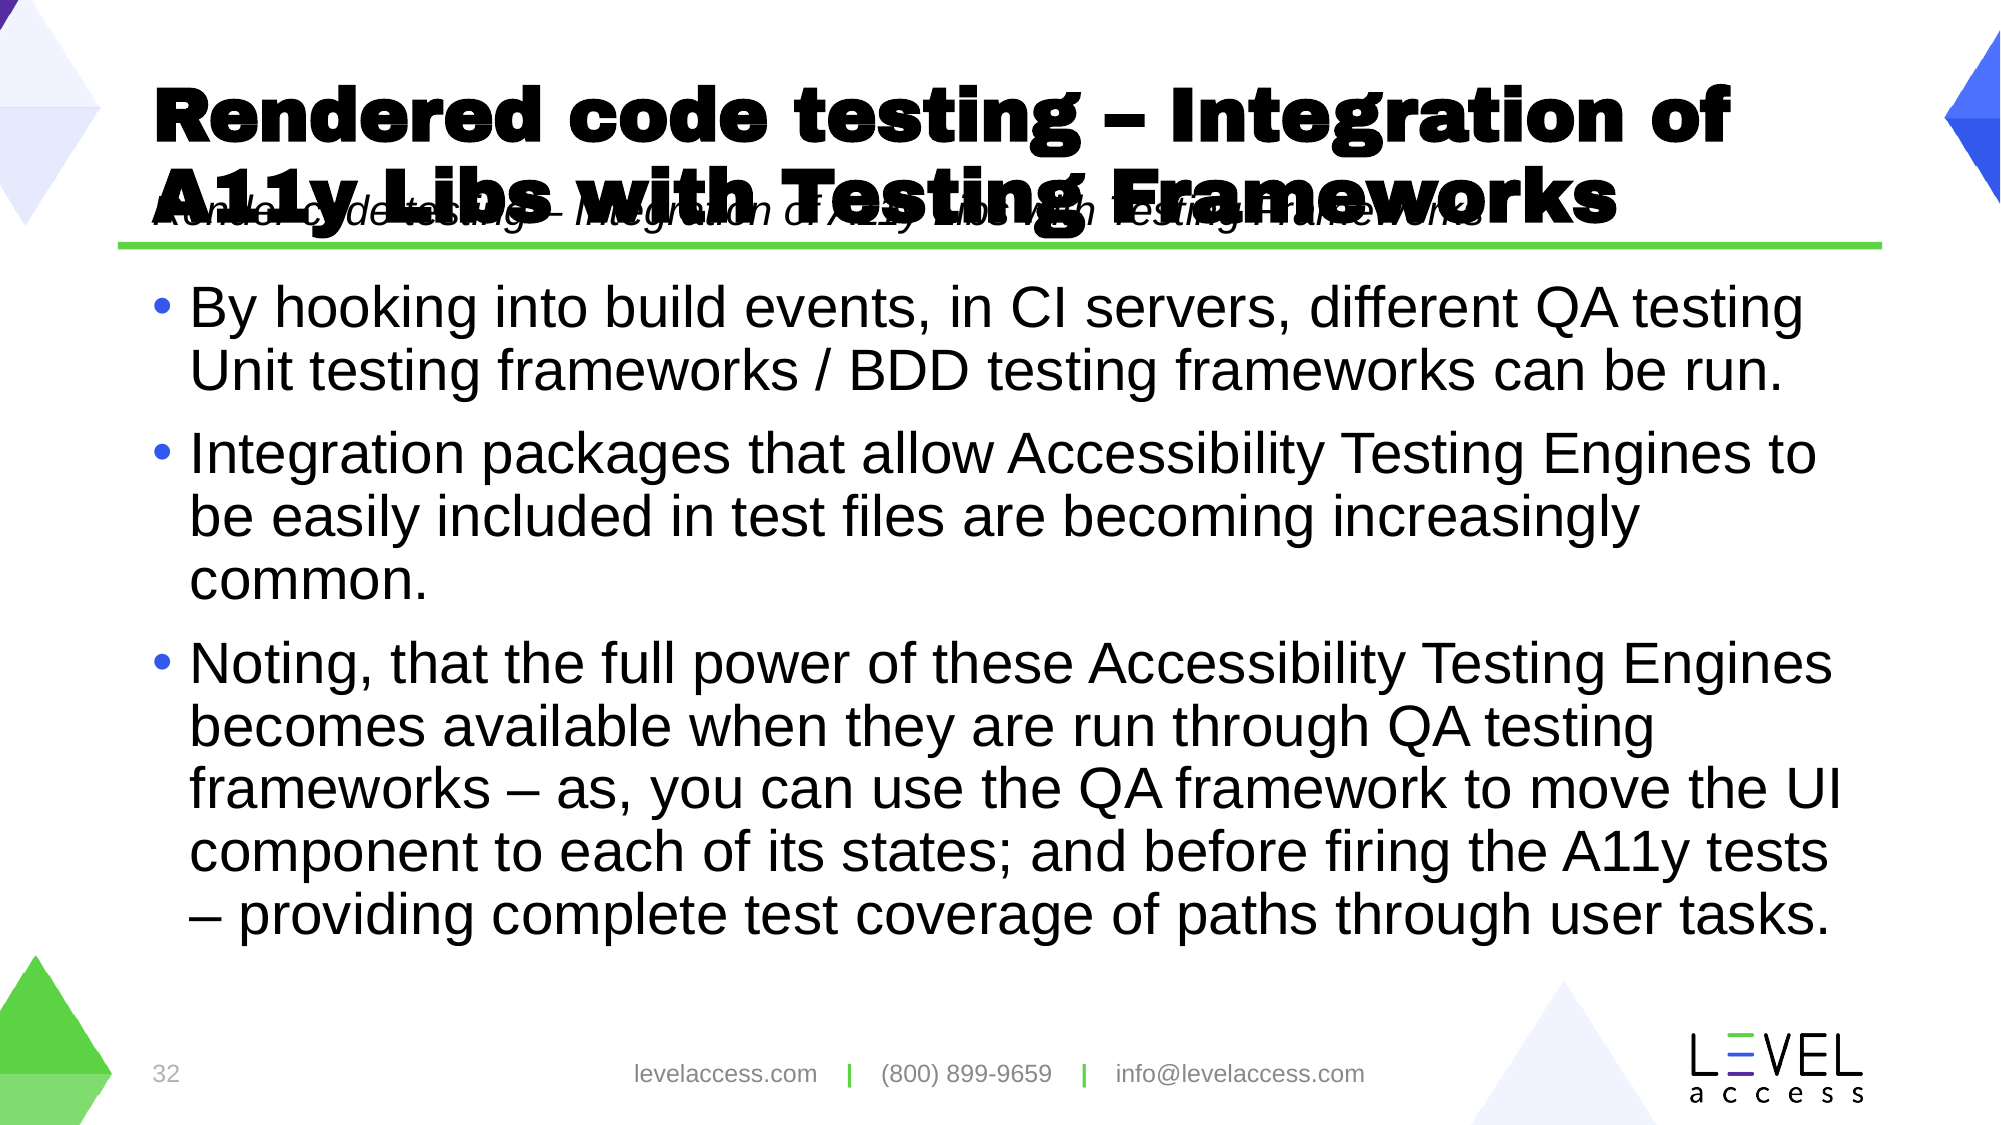

# Rendered code testing – Integration of A11y Libs with Testing Frameworks
Render code testing – Integration of A11y Libs with Testing Frameworks
By hooking into build events, in CI servers, different QA testing Unit testing frameworks / BDD testing frameworks can be run.
Integration packages that allow Accessibility Testing Engines to be easily included in test files are becoming increasingly common.
Noting, that the full power of these Accessibility Testing Engines becomes available when they are run through QA testing frameworks – as, you can use the QA framework to move the UI component to each of its states; and before firing the A11y tests – providing complete test coverage of paths through user tasks.

levelaccess.com    |    (800) 899-9659    |    info@levelaccess.com
32